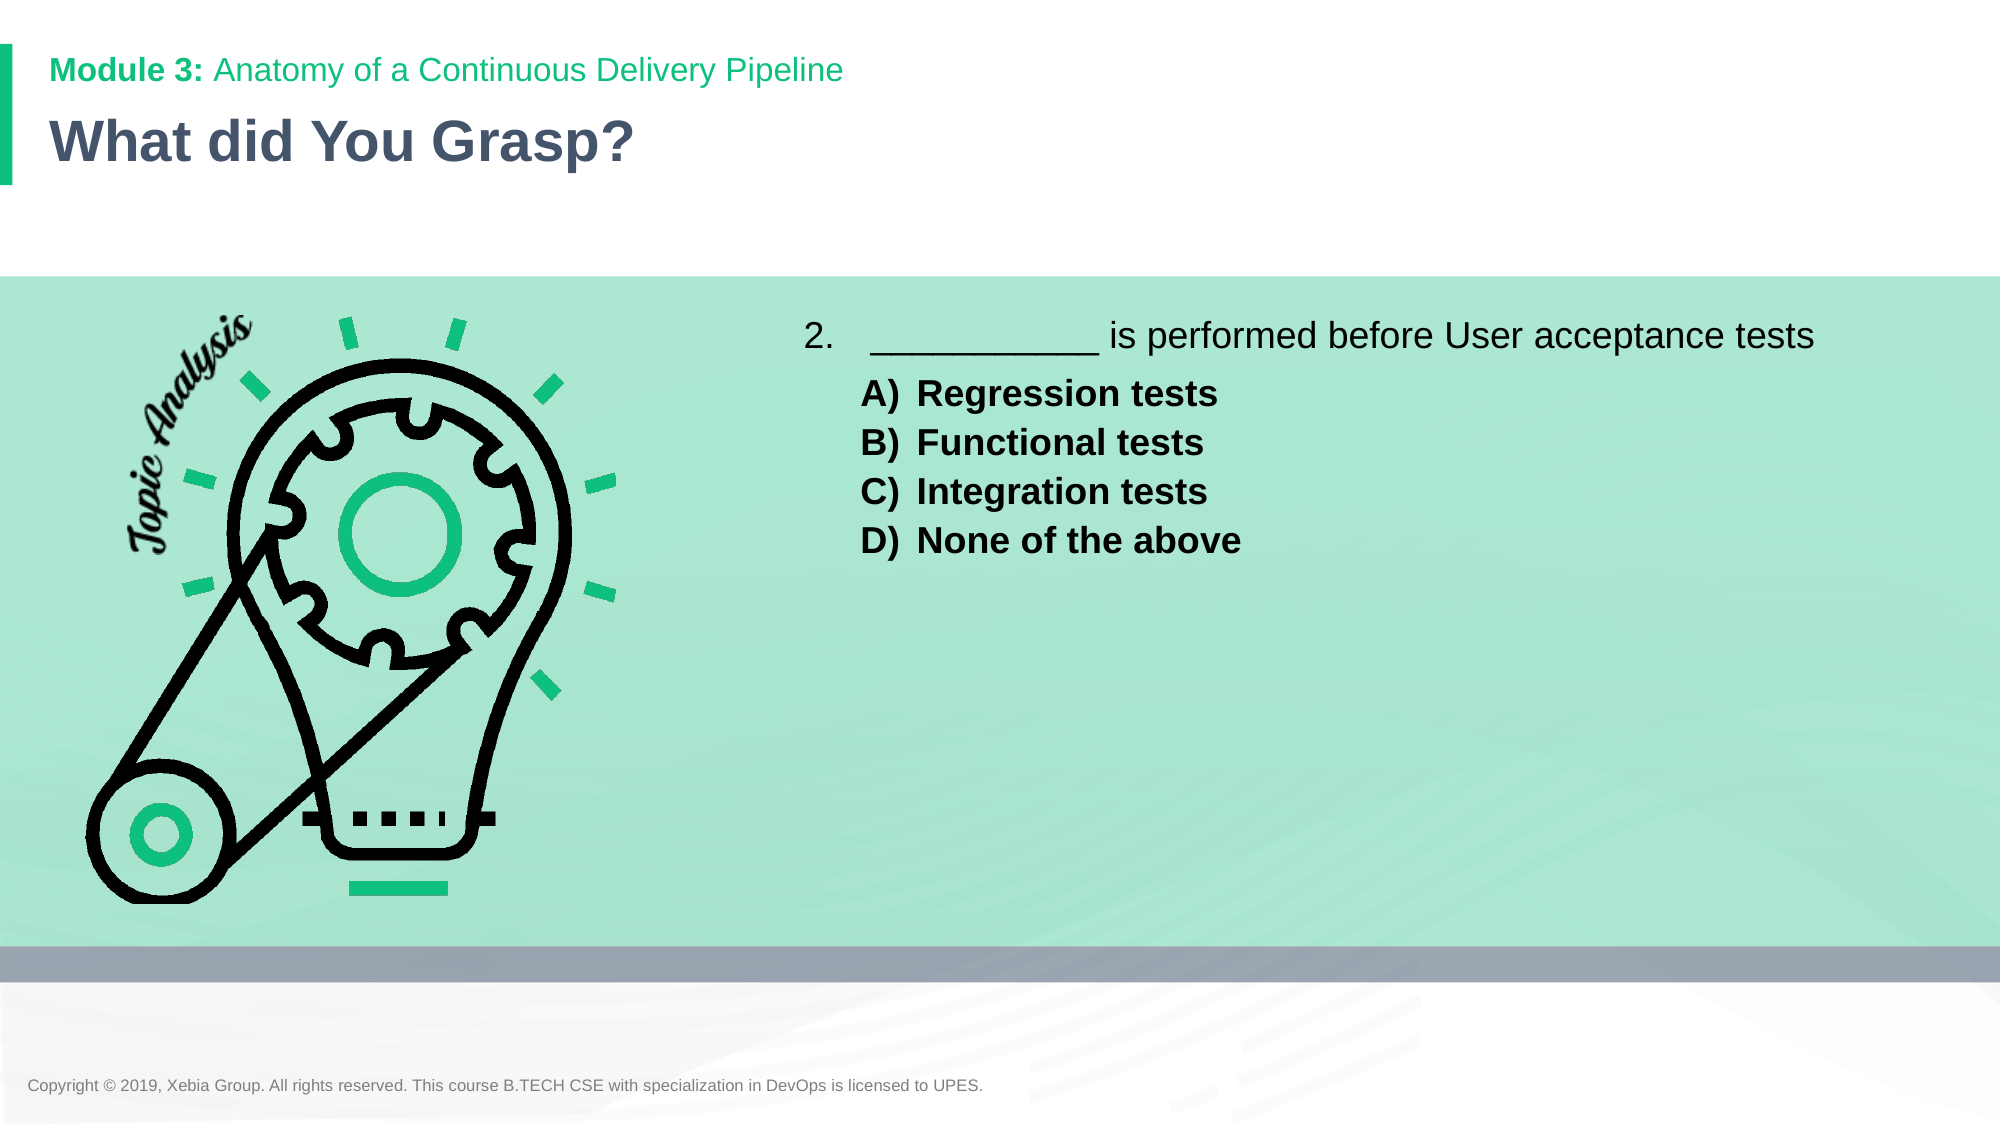

# What did You Grasp?
2.	 ___________ is performed before User acceptance tests
Regression tests
Functional tests
Integration tests
None of the above